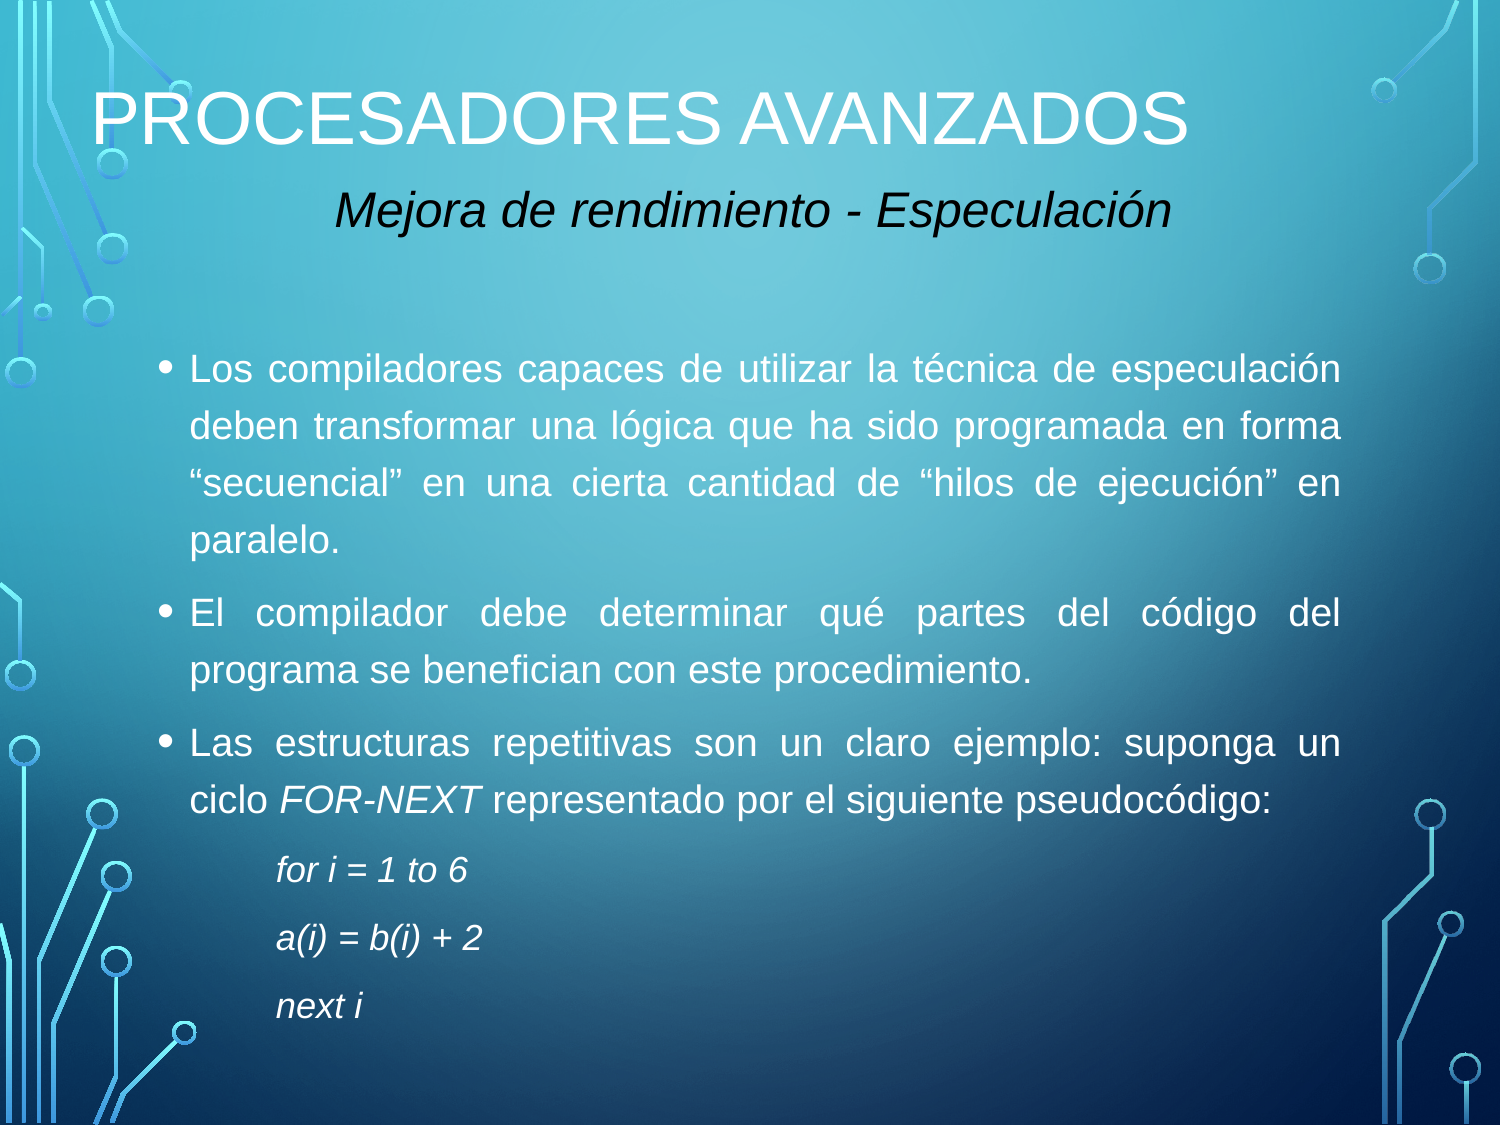

# Procesadores Avanzados
Mejora de rendimiento - Especulación
Los compiladores capaces de utilizar la técnica de especulación deben transformar una lógica que ha sido programada en forma “secuencial” en una cierta cantidad de “hilos de ejecución” en paralelo.
El compilador debe determinar qué partes del código del programa se benefician con este procedimiento.
Las estructuras repetitivas son un claro ejemplo: suponga un ciclo FOR-NEXT representado por el siguiente pseudocódigo:
	for i = 1 to 6
	a(i) = b(i) + 2
	next i